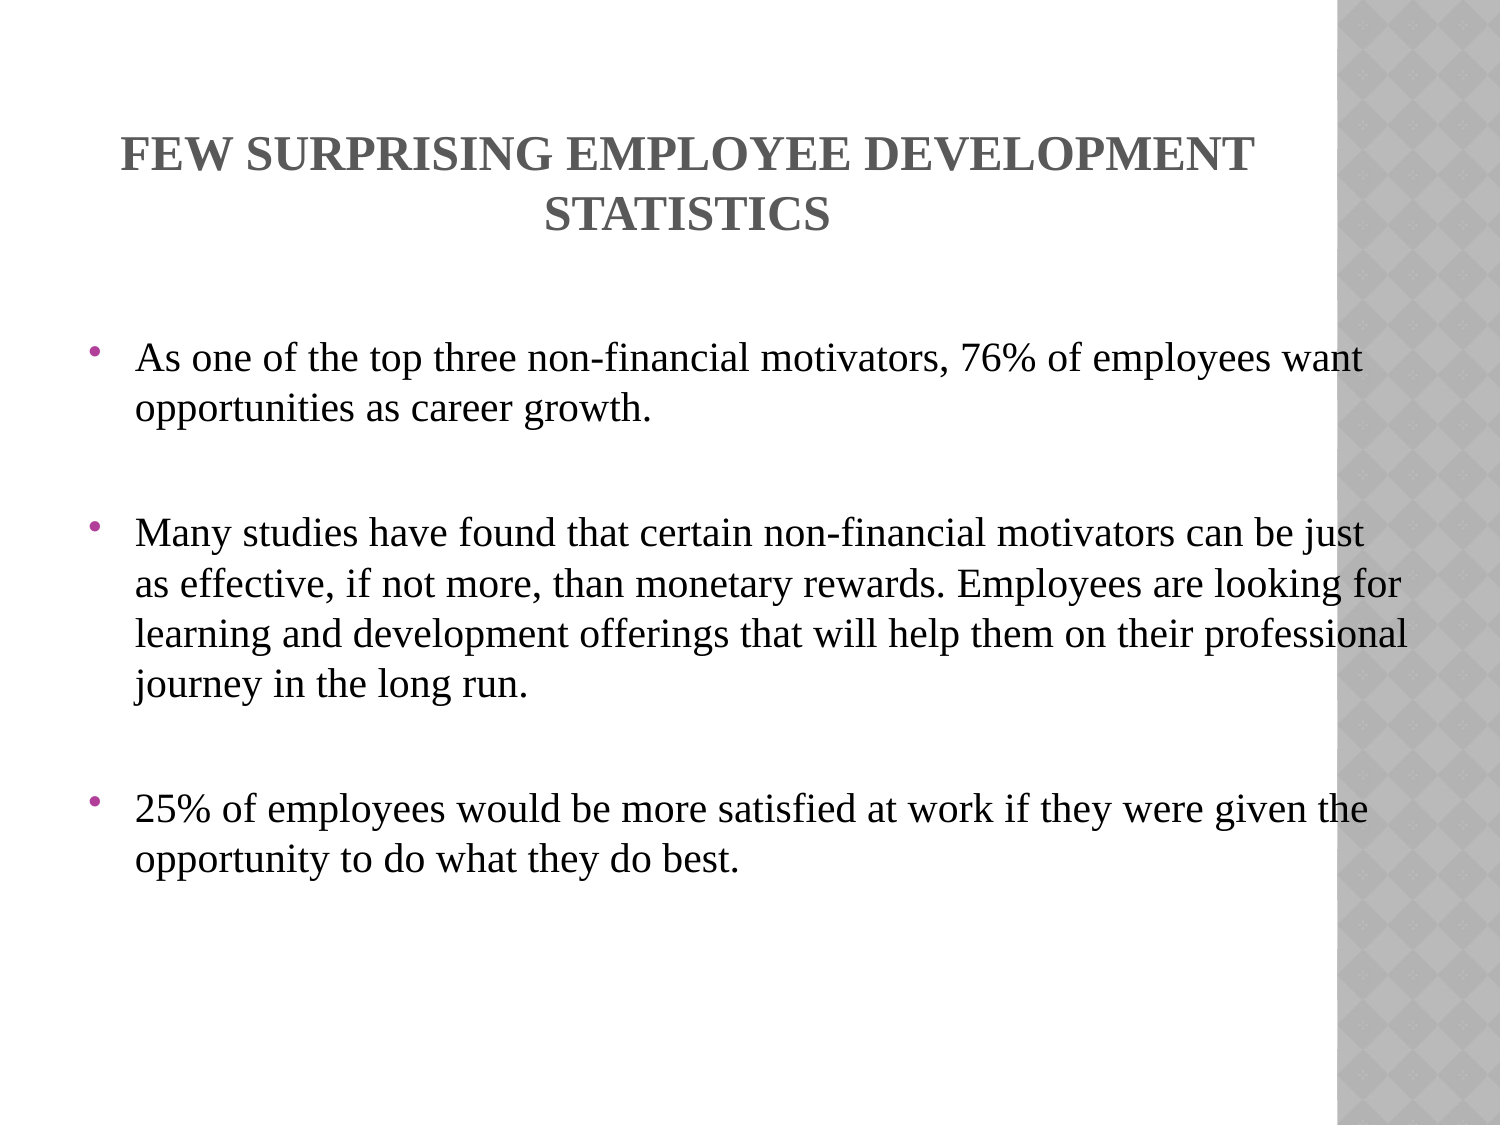

# Few Surprising Employee Development Statistics
As one of the top three non-financial motivators, 76% of employees want opportunities as career growth.

Many studies have found that certain non-financial motivators can be just as effective, if not more, than monetary rewards. Employees are looking for learning and development offerings that will help them on their professional journey in the long run.

25% of employees would be more satisfied at work if they were given the opportunity to do what they do best.